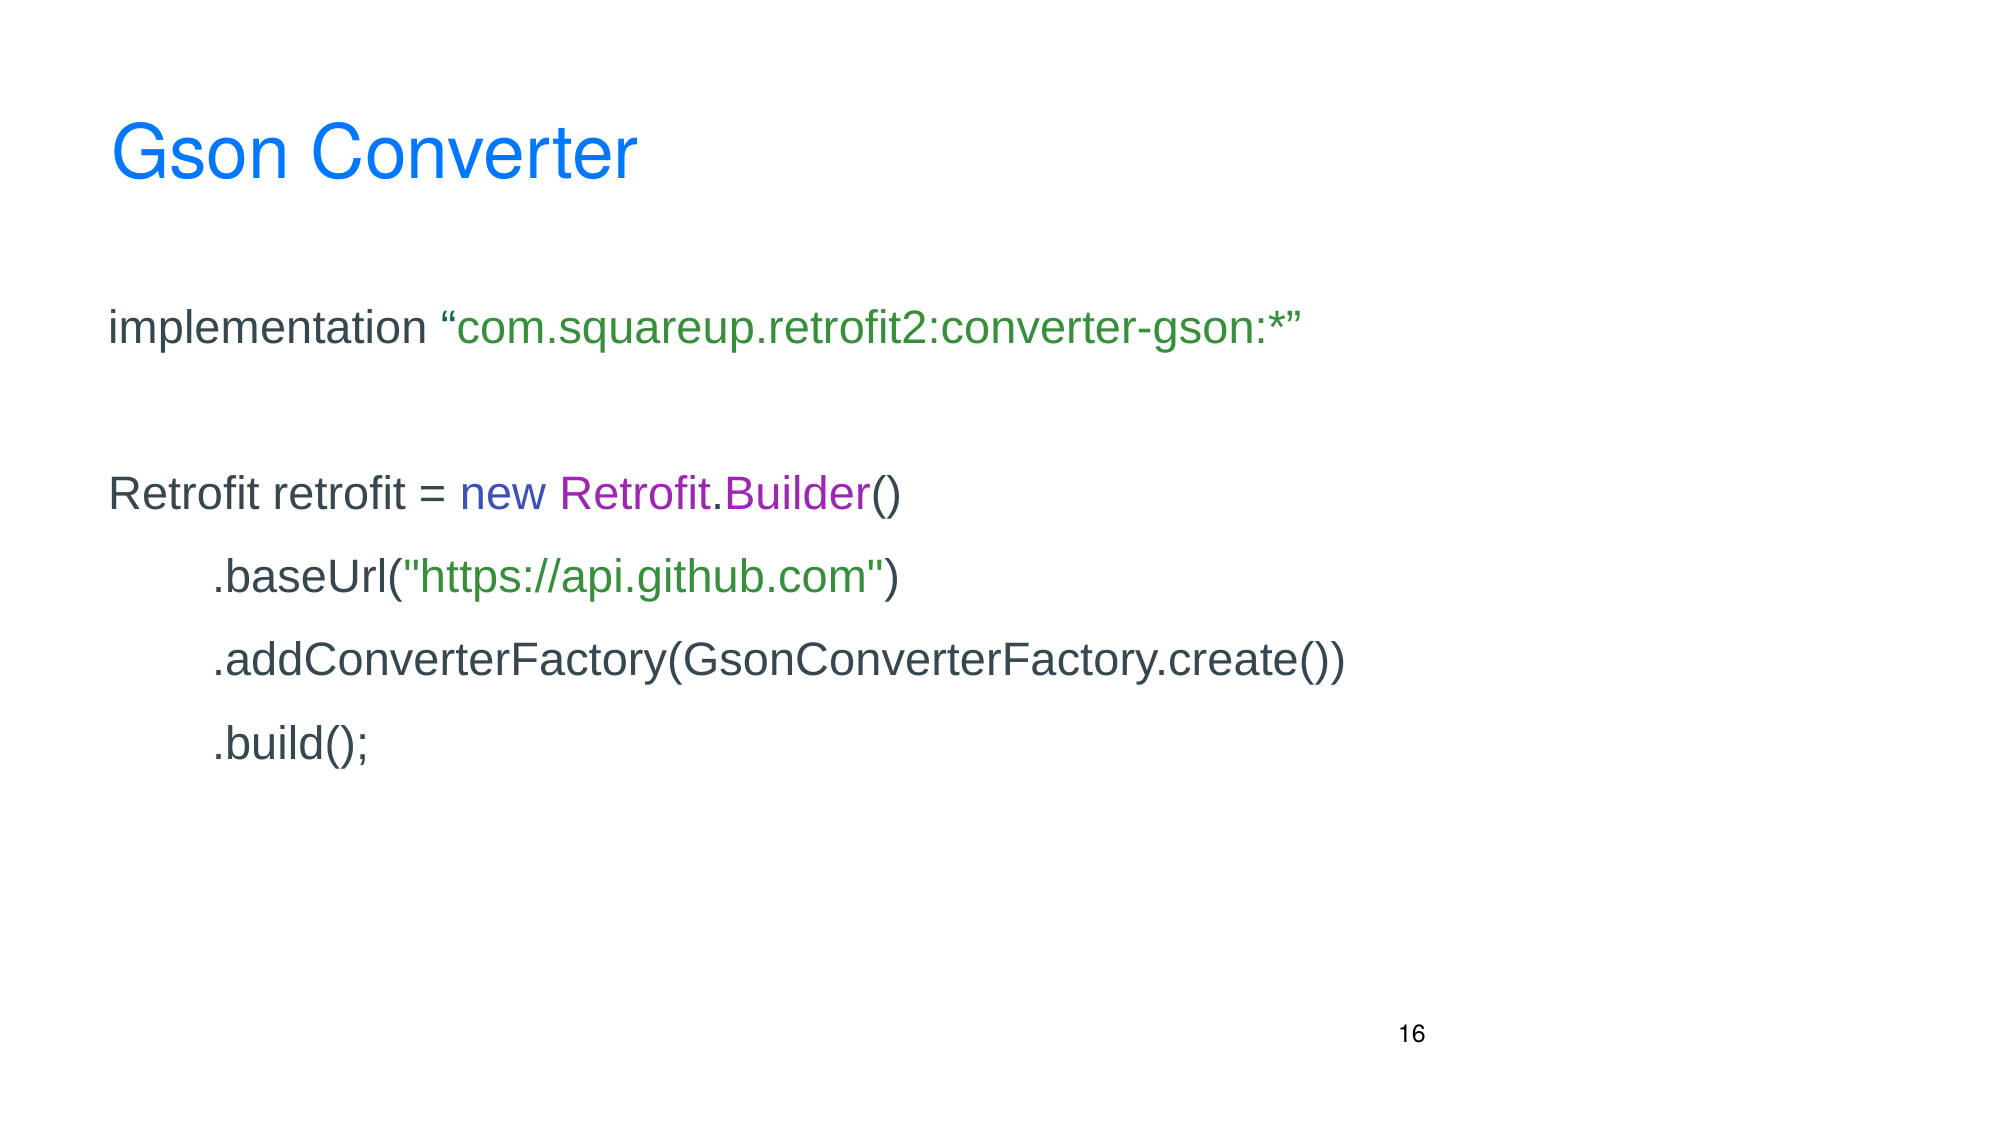

# Gson Converter
implementation “com.squareup.retrofit2:converter-gson:*”

Retrofit retrofit = new Retrofit.Builder()
        .baseUrl("https://api.github.com")
        .addConverterFactory(GsonConverterFactory.create())
        .build();

16